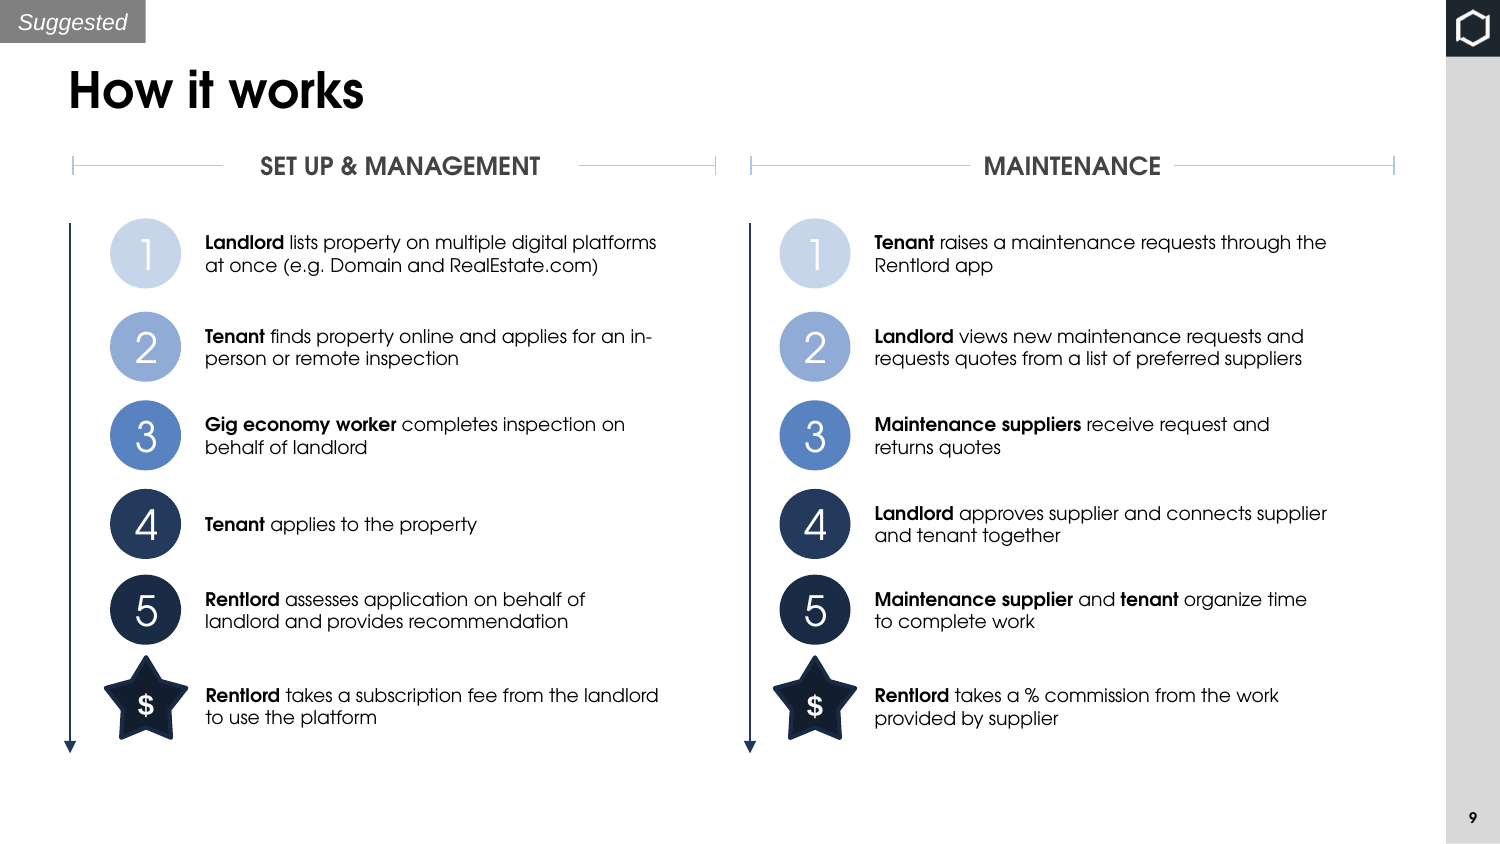

Suggested
Voiceover
Shown here are the high-level journeys for the set up, ongoing payments and maintenance of a property on behalf of a landlord.
For set up, we provide a low-touch experience, using existing property listing platforms to attract potential tenants and a gig-economy workforce to perform house inspections on request. After submitting their application, Rentlord reviews and makes a recommendation on the most suitable tenant.
The ongoing use of Rentlord as a platform (including smart payments and administration, request management and listing support) commands a subscription fee from the landlord, which can be either a monthly flat fee, or a % based on the rent amount
For maintenance requests, we connect landlords with a curated selection of relevant providers, and allow the landlord to make the final choice on who to use.
We then take a % commission based on the work provided by the supplier

# How it works
SET UP & MANAGEMENT
MAINTENANCE

1
1
Landlord lists property on multiple digital platforms at once (e.g. Domain and RealEstate.com)
Tenant raises a maintenance requests through the Rentlord app
2
2
Tenant finds property online and applies for an in-person or remote inspection
Landlord views new maintenance requests and requests quotes from a list of preferred suppliers
3
3
Gig economy worker completes inspection on behalf of landlord
Maintenance suppliers receive request and returns quotes
4
4
Landlord approves supplier and connects supplier and tenant together
Tenant applies to the property
5
5
Rentlord assesses application on behalf of landlord and provides recommendation
Maintenance supplier and tenant organize time to complete work
$
$
Rentlord takes a subscription fee from the landlord to use the platform
Rentlord takes a % commission from the work provided by supplier